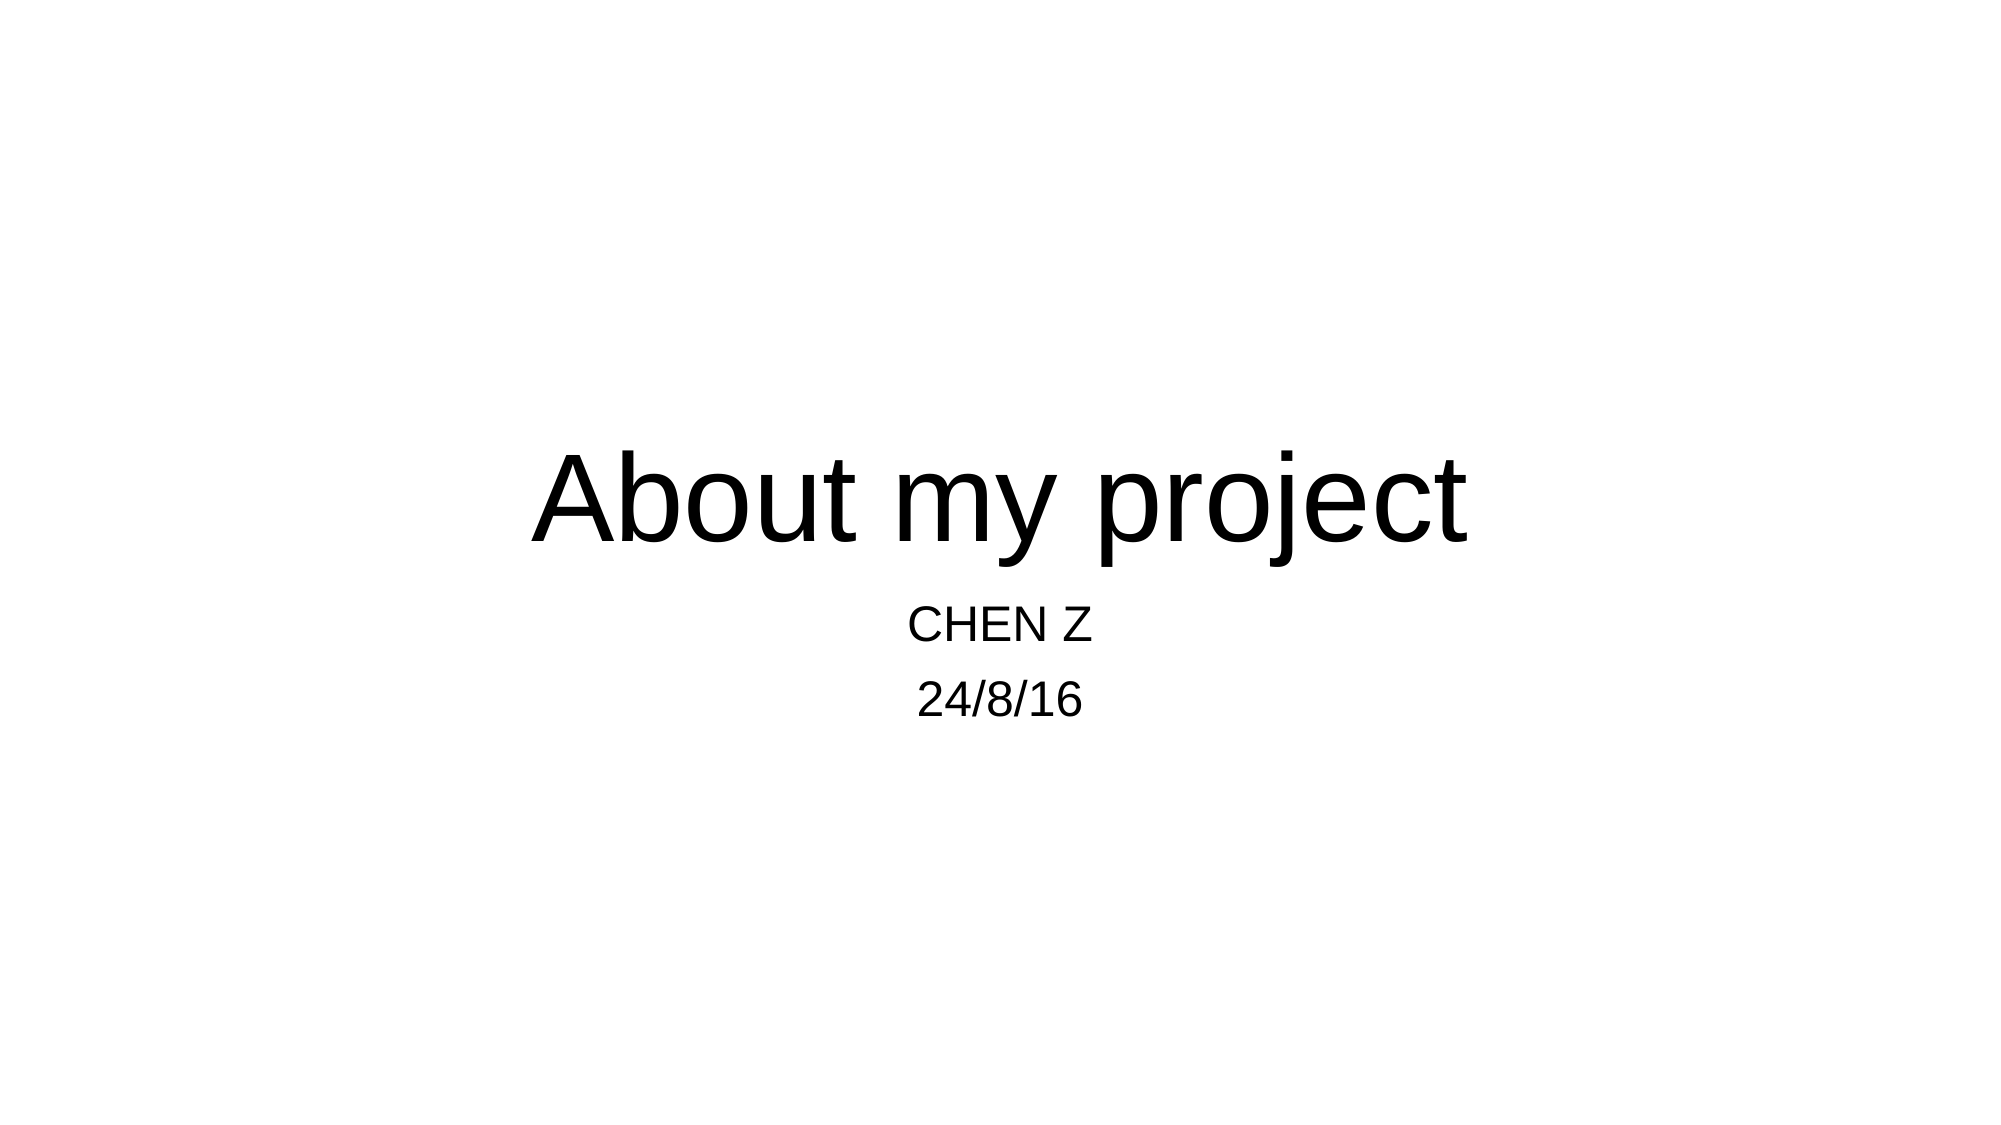

# About my project
CHEN Z
24/8/16